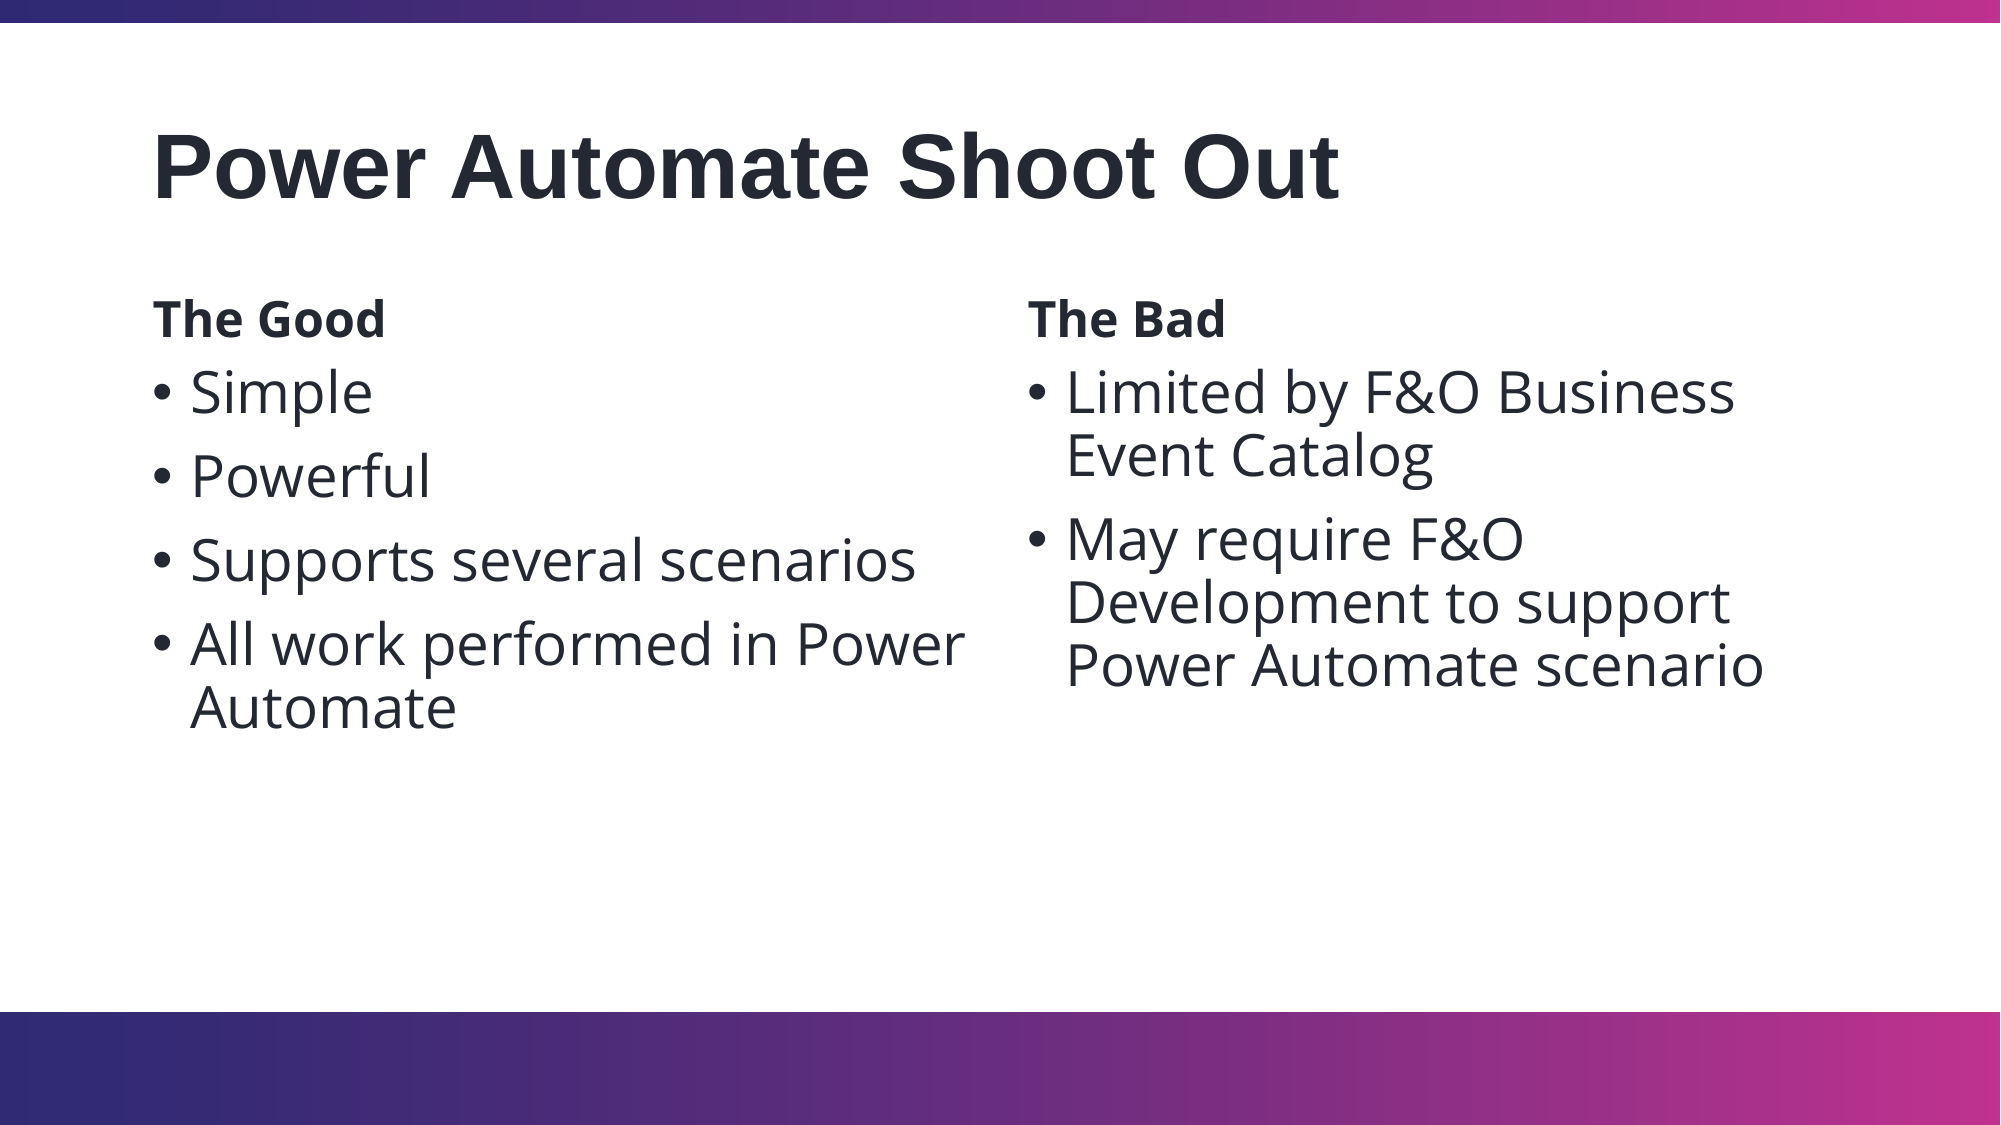

# Power Automate Shoot Out
The Good
The Bad
Simple
Powerful
Supports several scenarios
All work performed in Power Automate
Limited by F&O Business Event Catalog
May require F&O Development to support Power Automate scenario